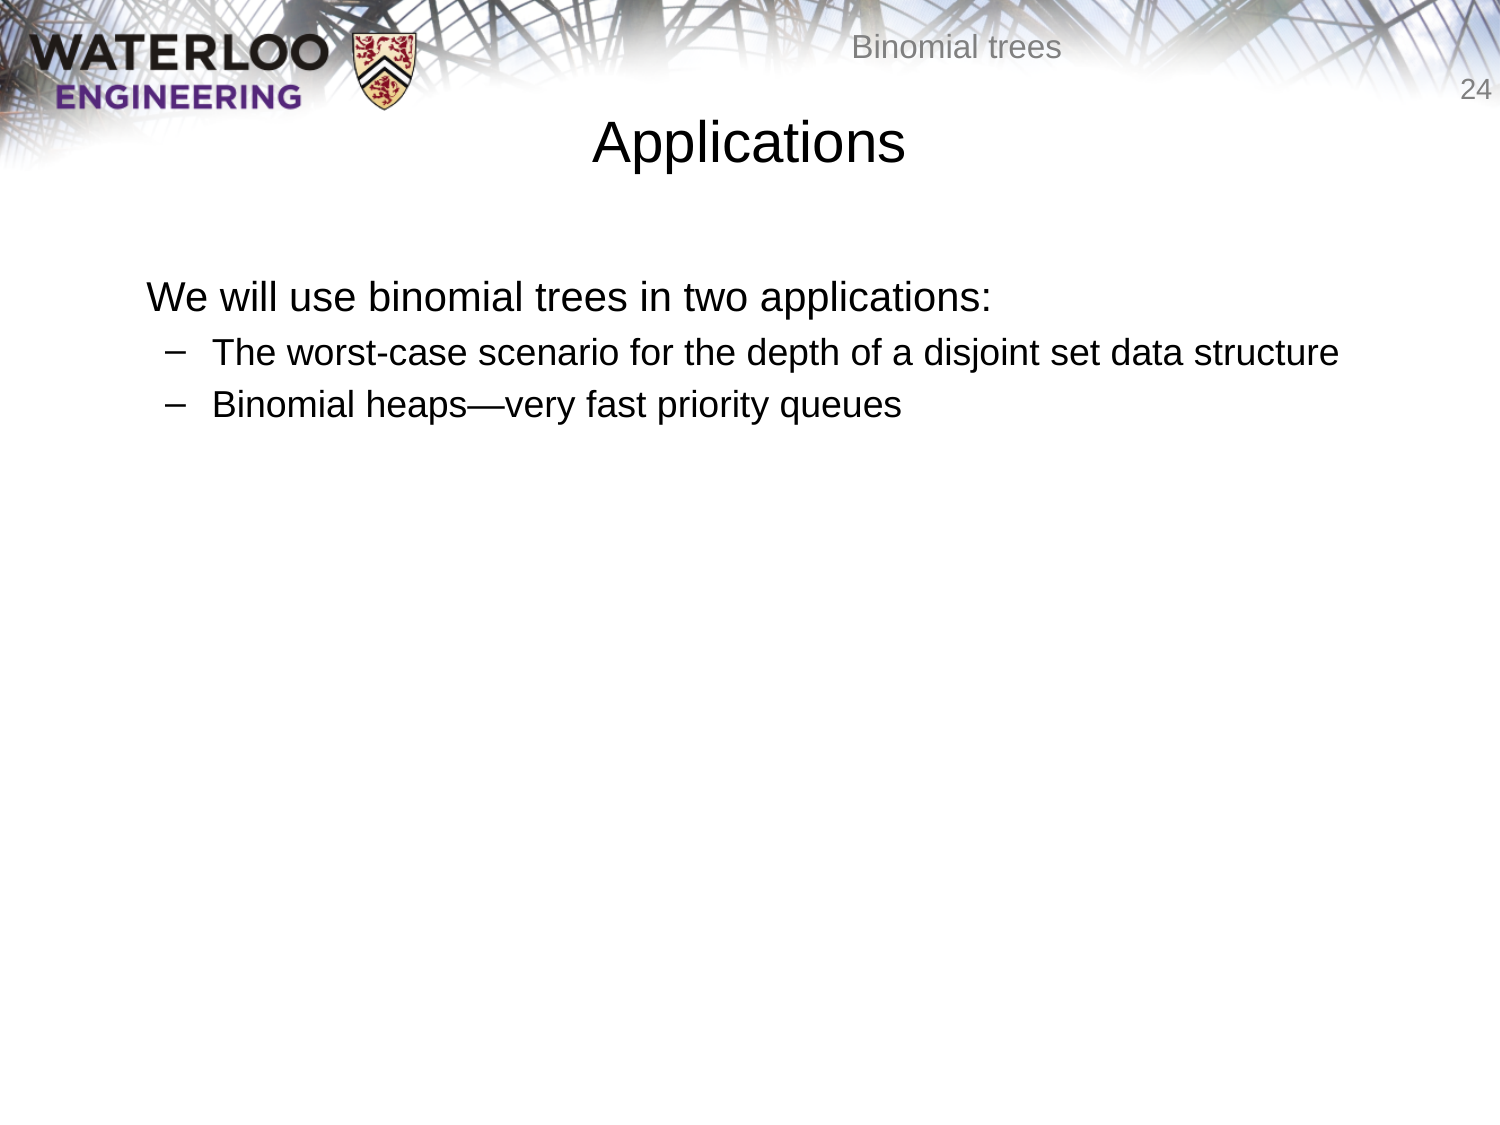

# Applications
	We will use binomial trees in two applications:
The worst-case scenario for the depth of a disjoint set data structure
Binomial heaps—very fast priority queues